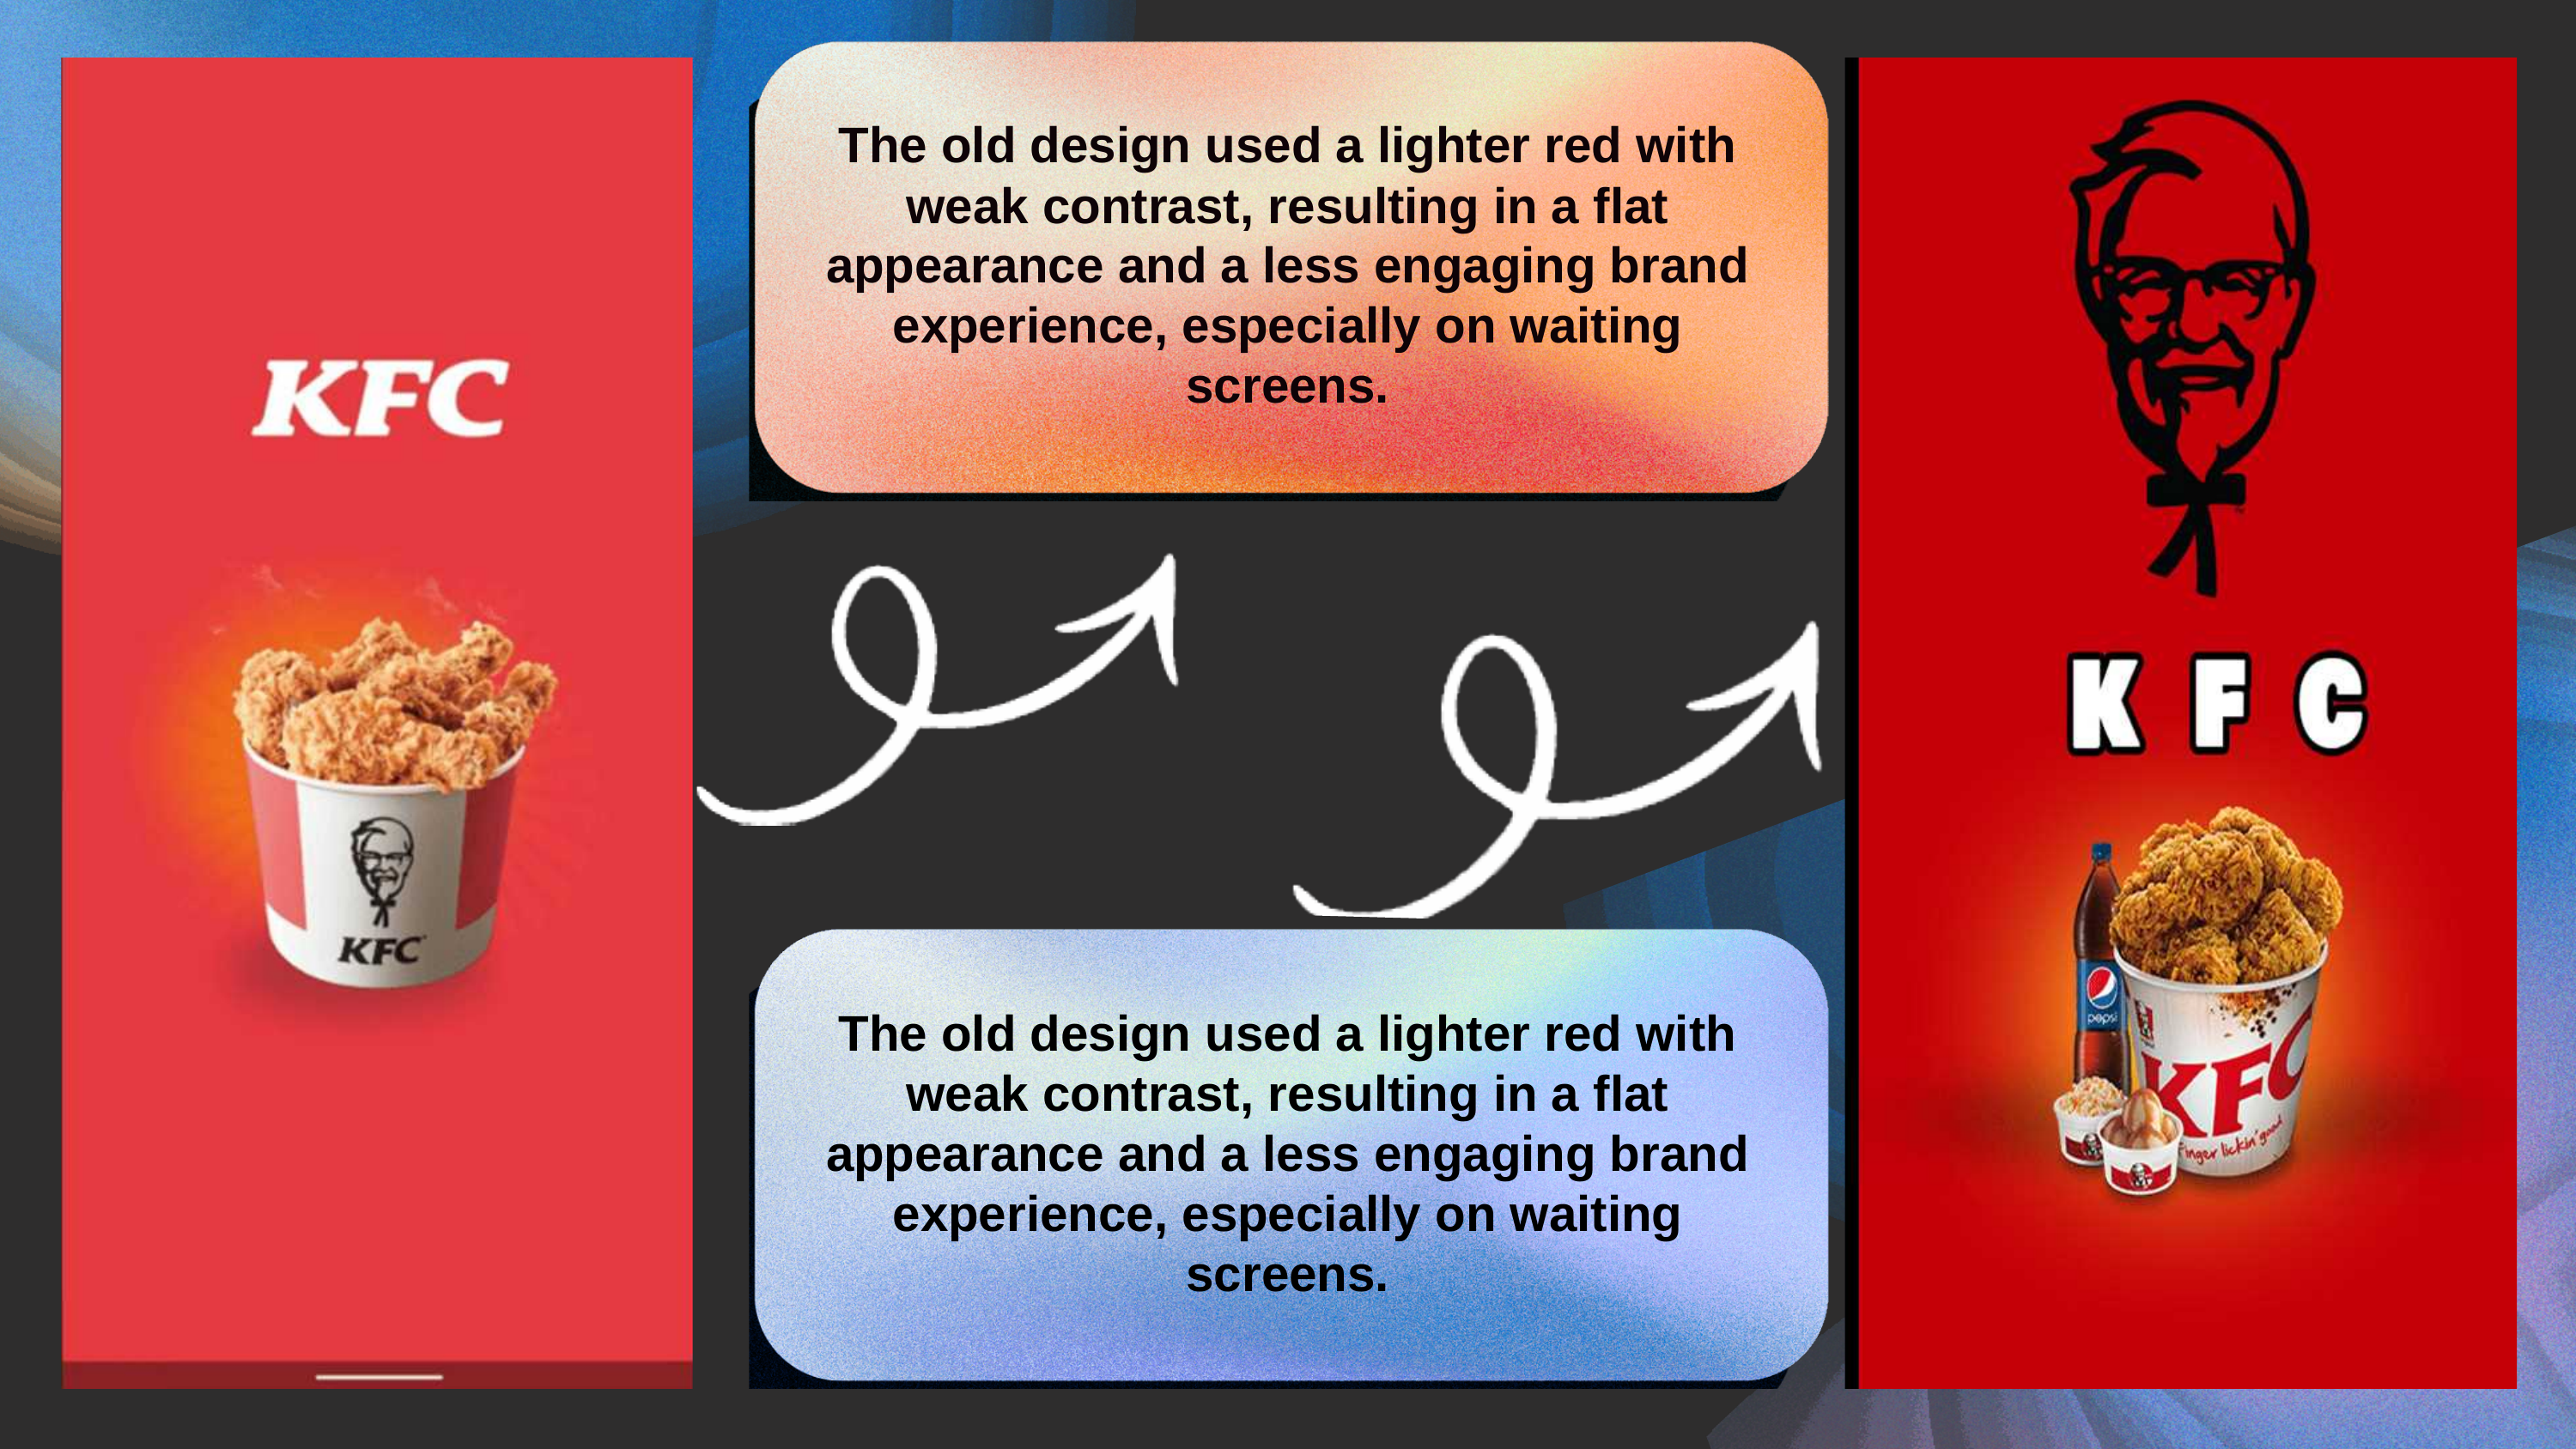

The old design used a lighter red with weak contrast, resulting in a flat appearance and a less engaging brand experience, especially on waiting screens.

The old design used a lighter red with weak contrast, resulting in a flat appearance and a less engaging brand experience, especially on waiting screens.